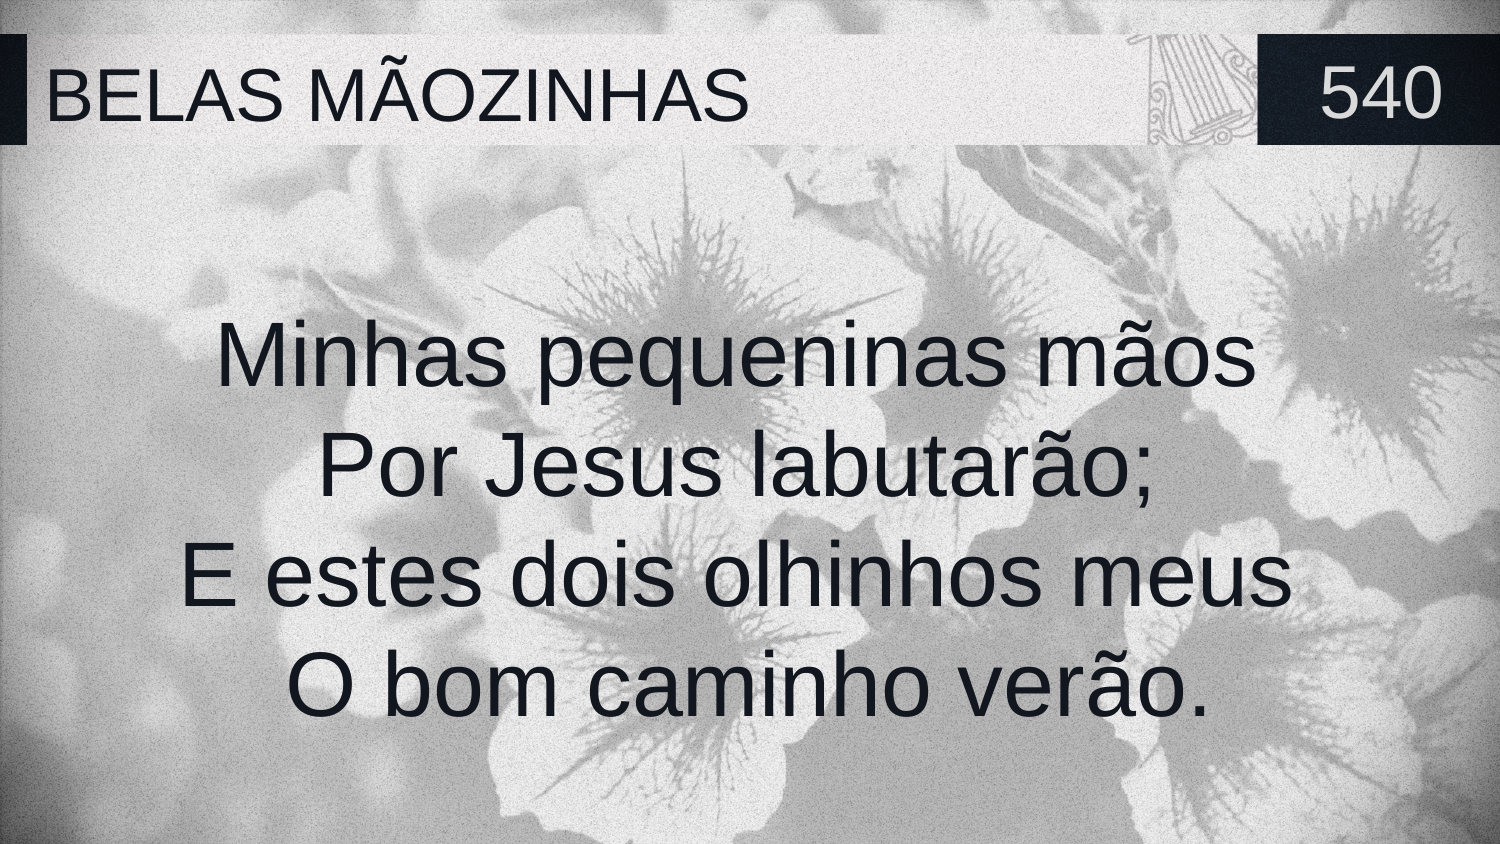

# BELAS MÃOZINHAS
540
Minhas pequeninas mãos
Por Jesus labutarão;
E estes dois olhinhos meus
O bom caminho verão.